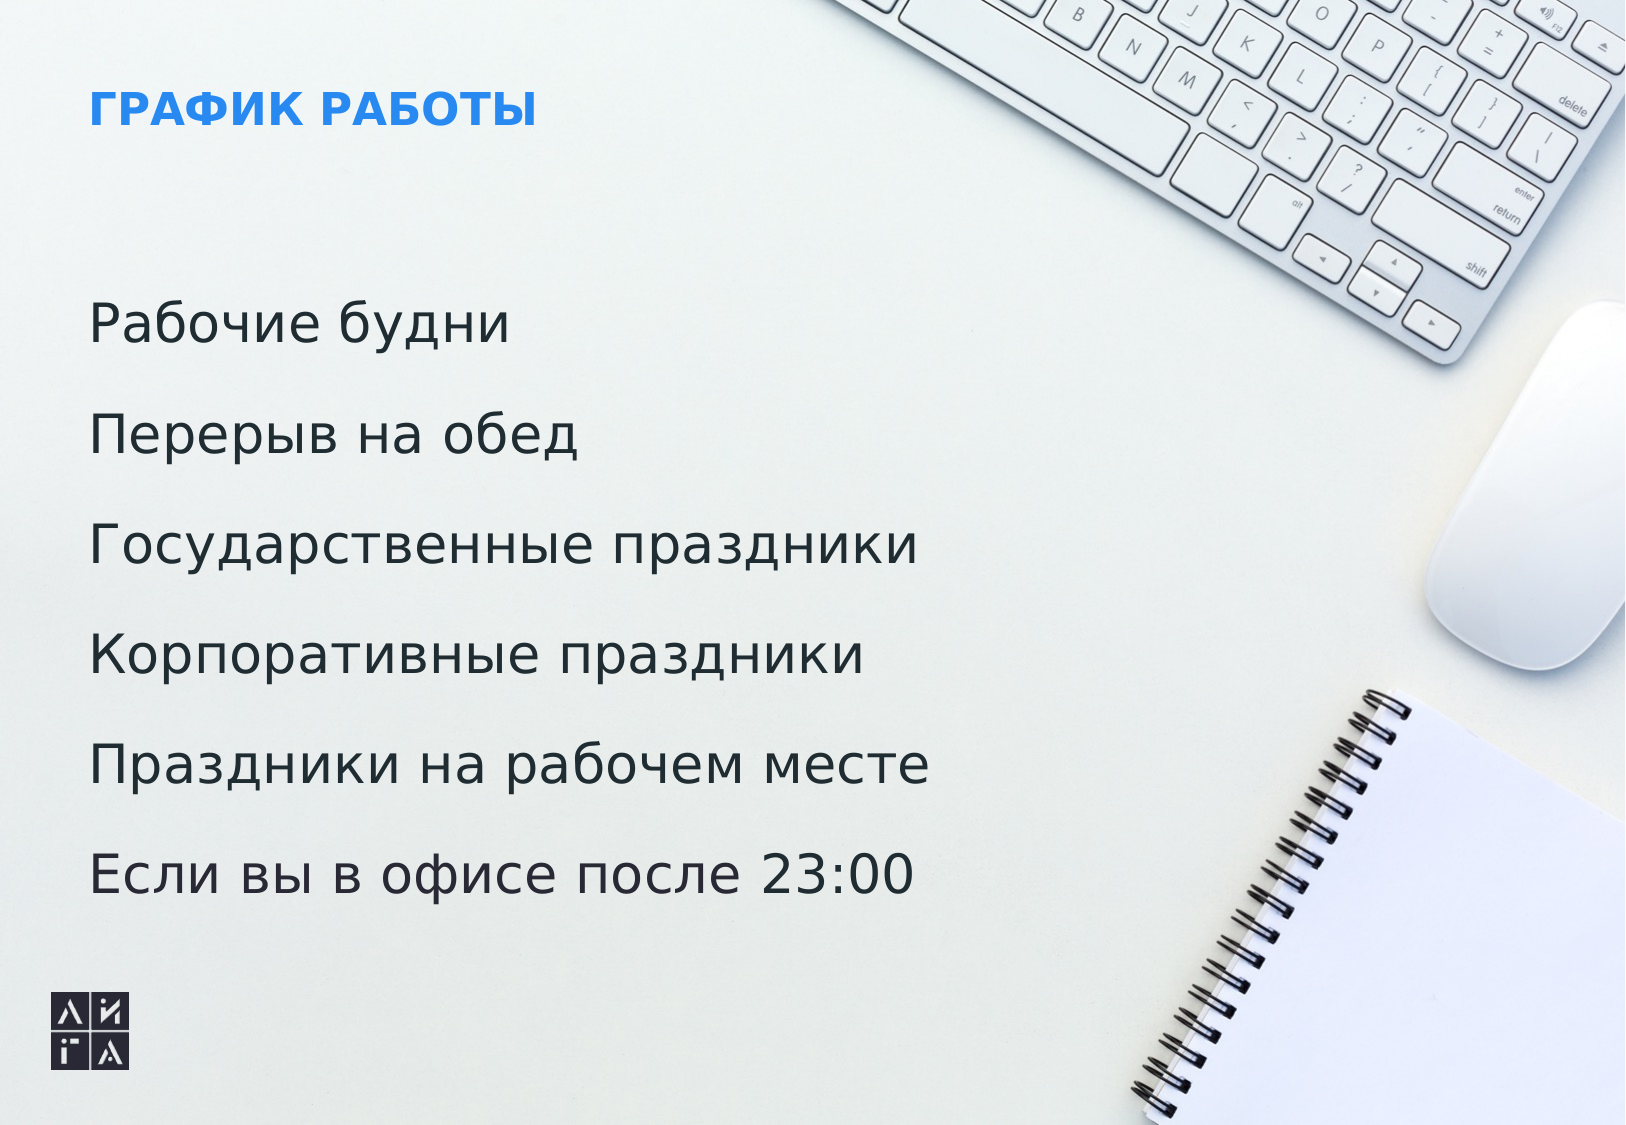

# ГРАФИК РАБОТЫ
Рабочие будни
Перерыв на обед
Государственные праздники
Корпоративные праздники
Праздники на рабочем месте
Если вы в офисе после 23:00